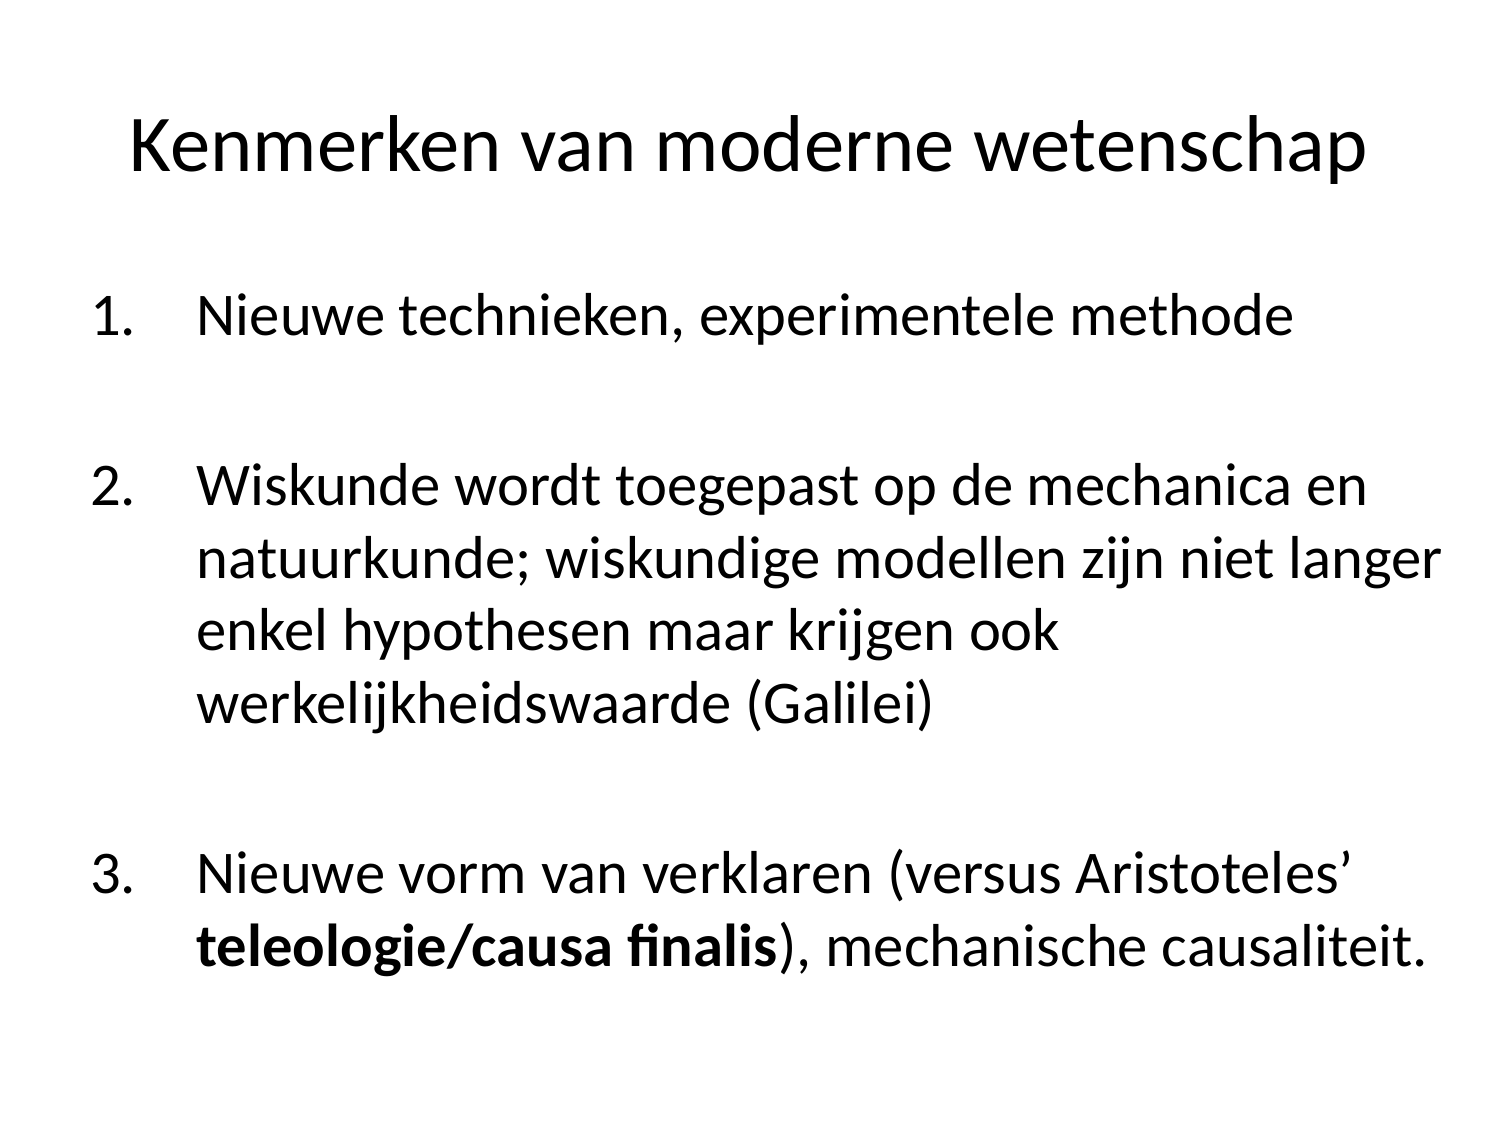

# Kenmerken van moderne wetenschap
Nieuwe technieken, experimentele methode

Wiskunde wordt toegepast op de mechanica en natuurkunde; wiskundige modellen zijn niet langer enkel hypothesen maar krijgen ook werkelijkheidswaarde (Galilei)

Nieuwe vorm van verklaren (versus Aristoteles’ teleologie/causa finalis), mechanische causaliteit.